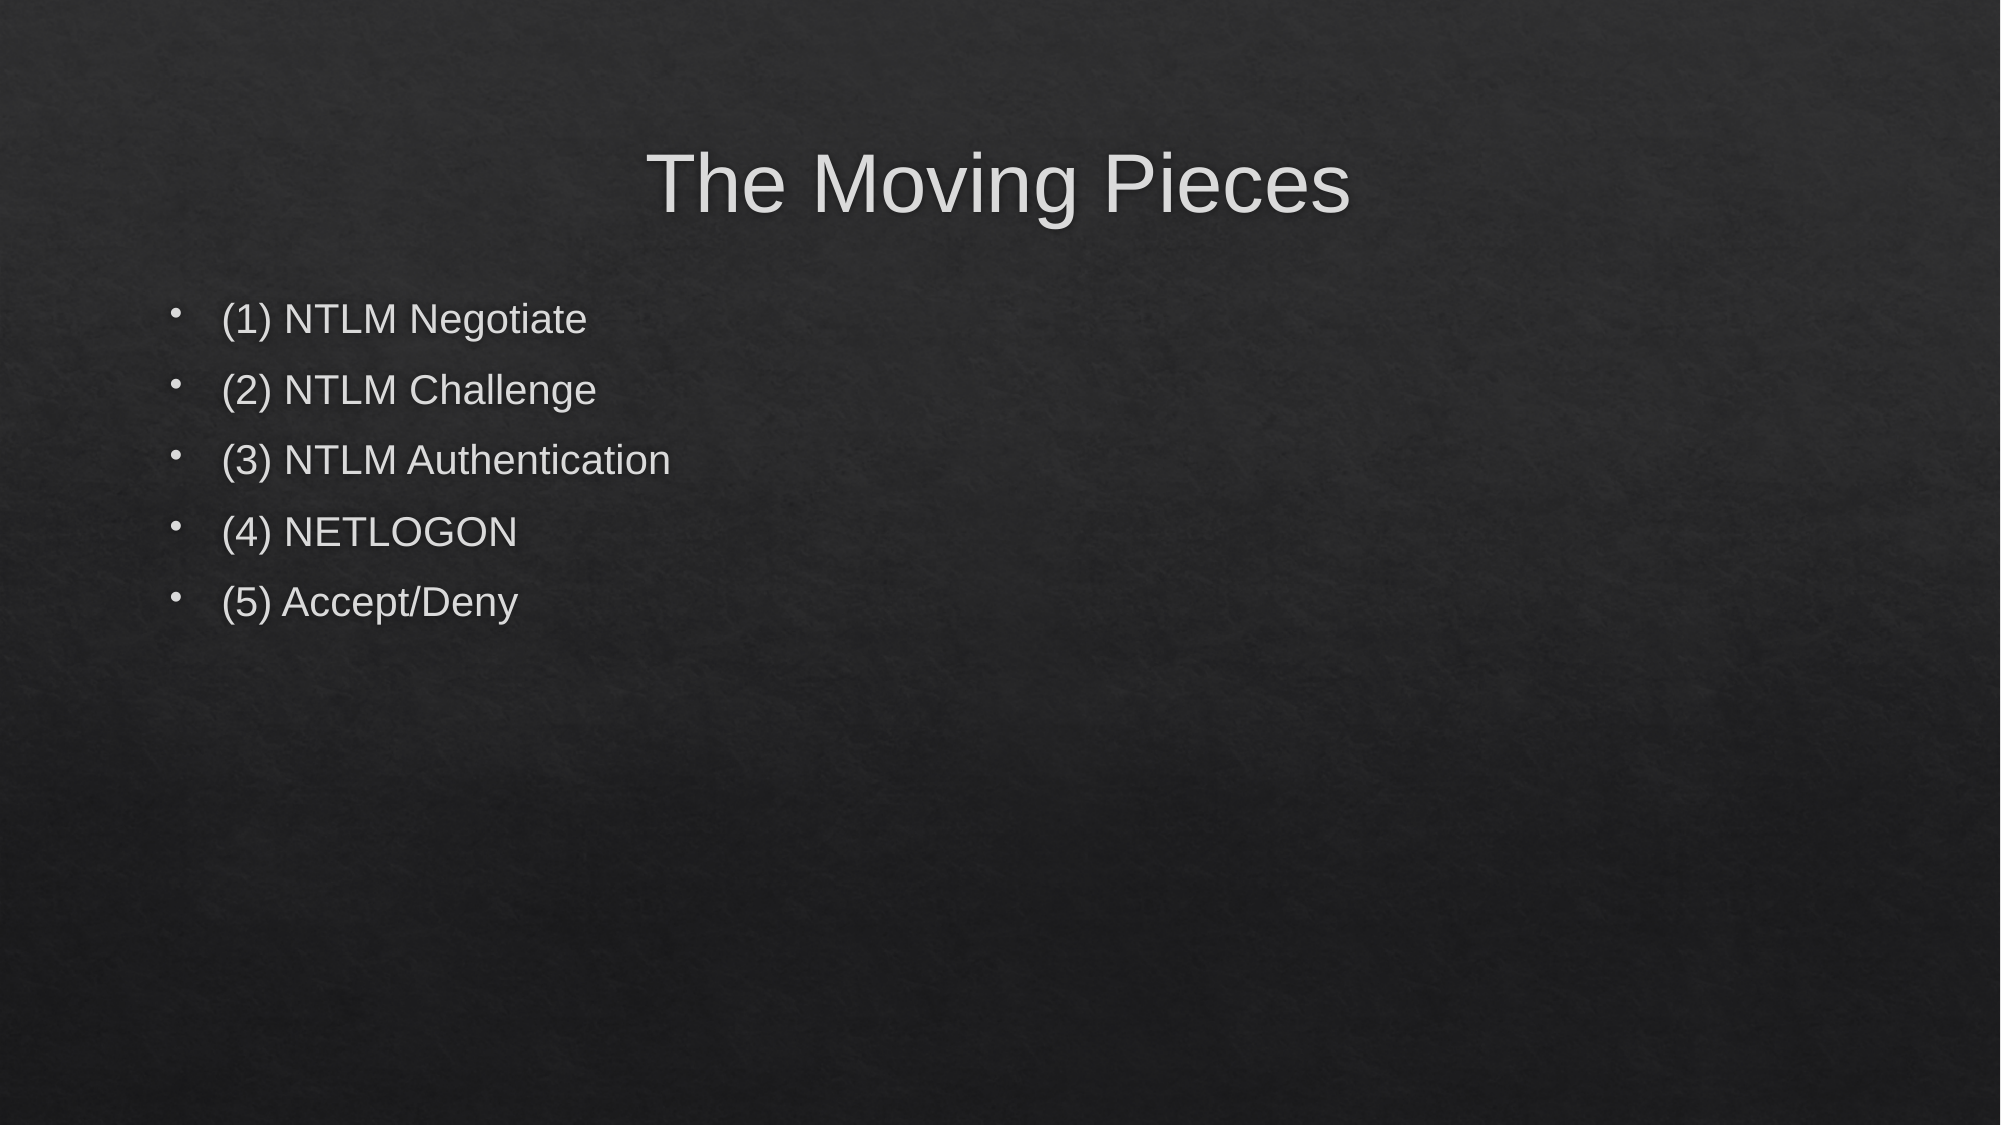

# The Moving Pieces
(1) NTLM Negotiate
(2) NTLM Challenge
(3) NTLM Authentication
(4) NETLOGON
(5) Accept/Deny